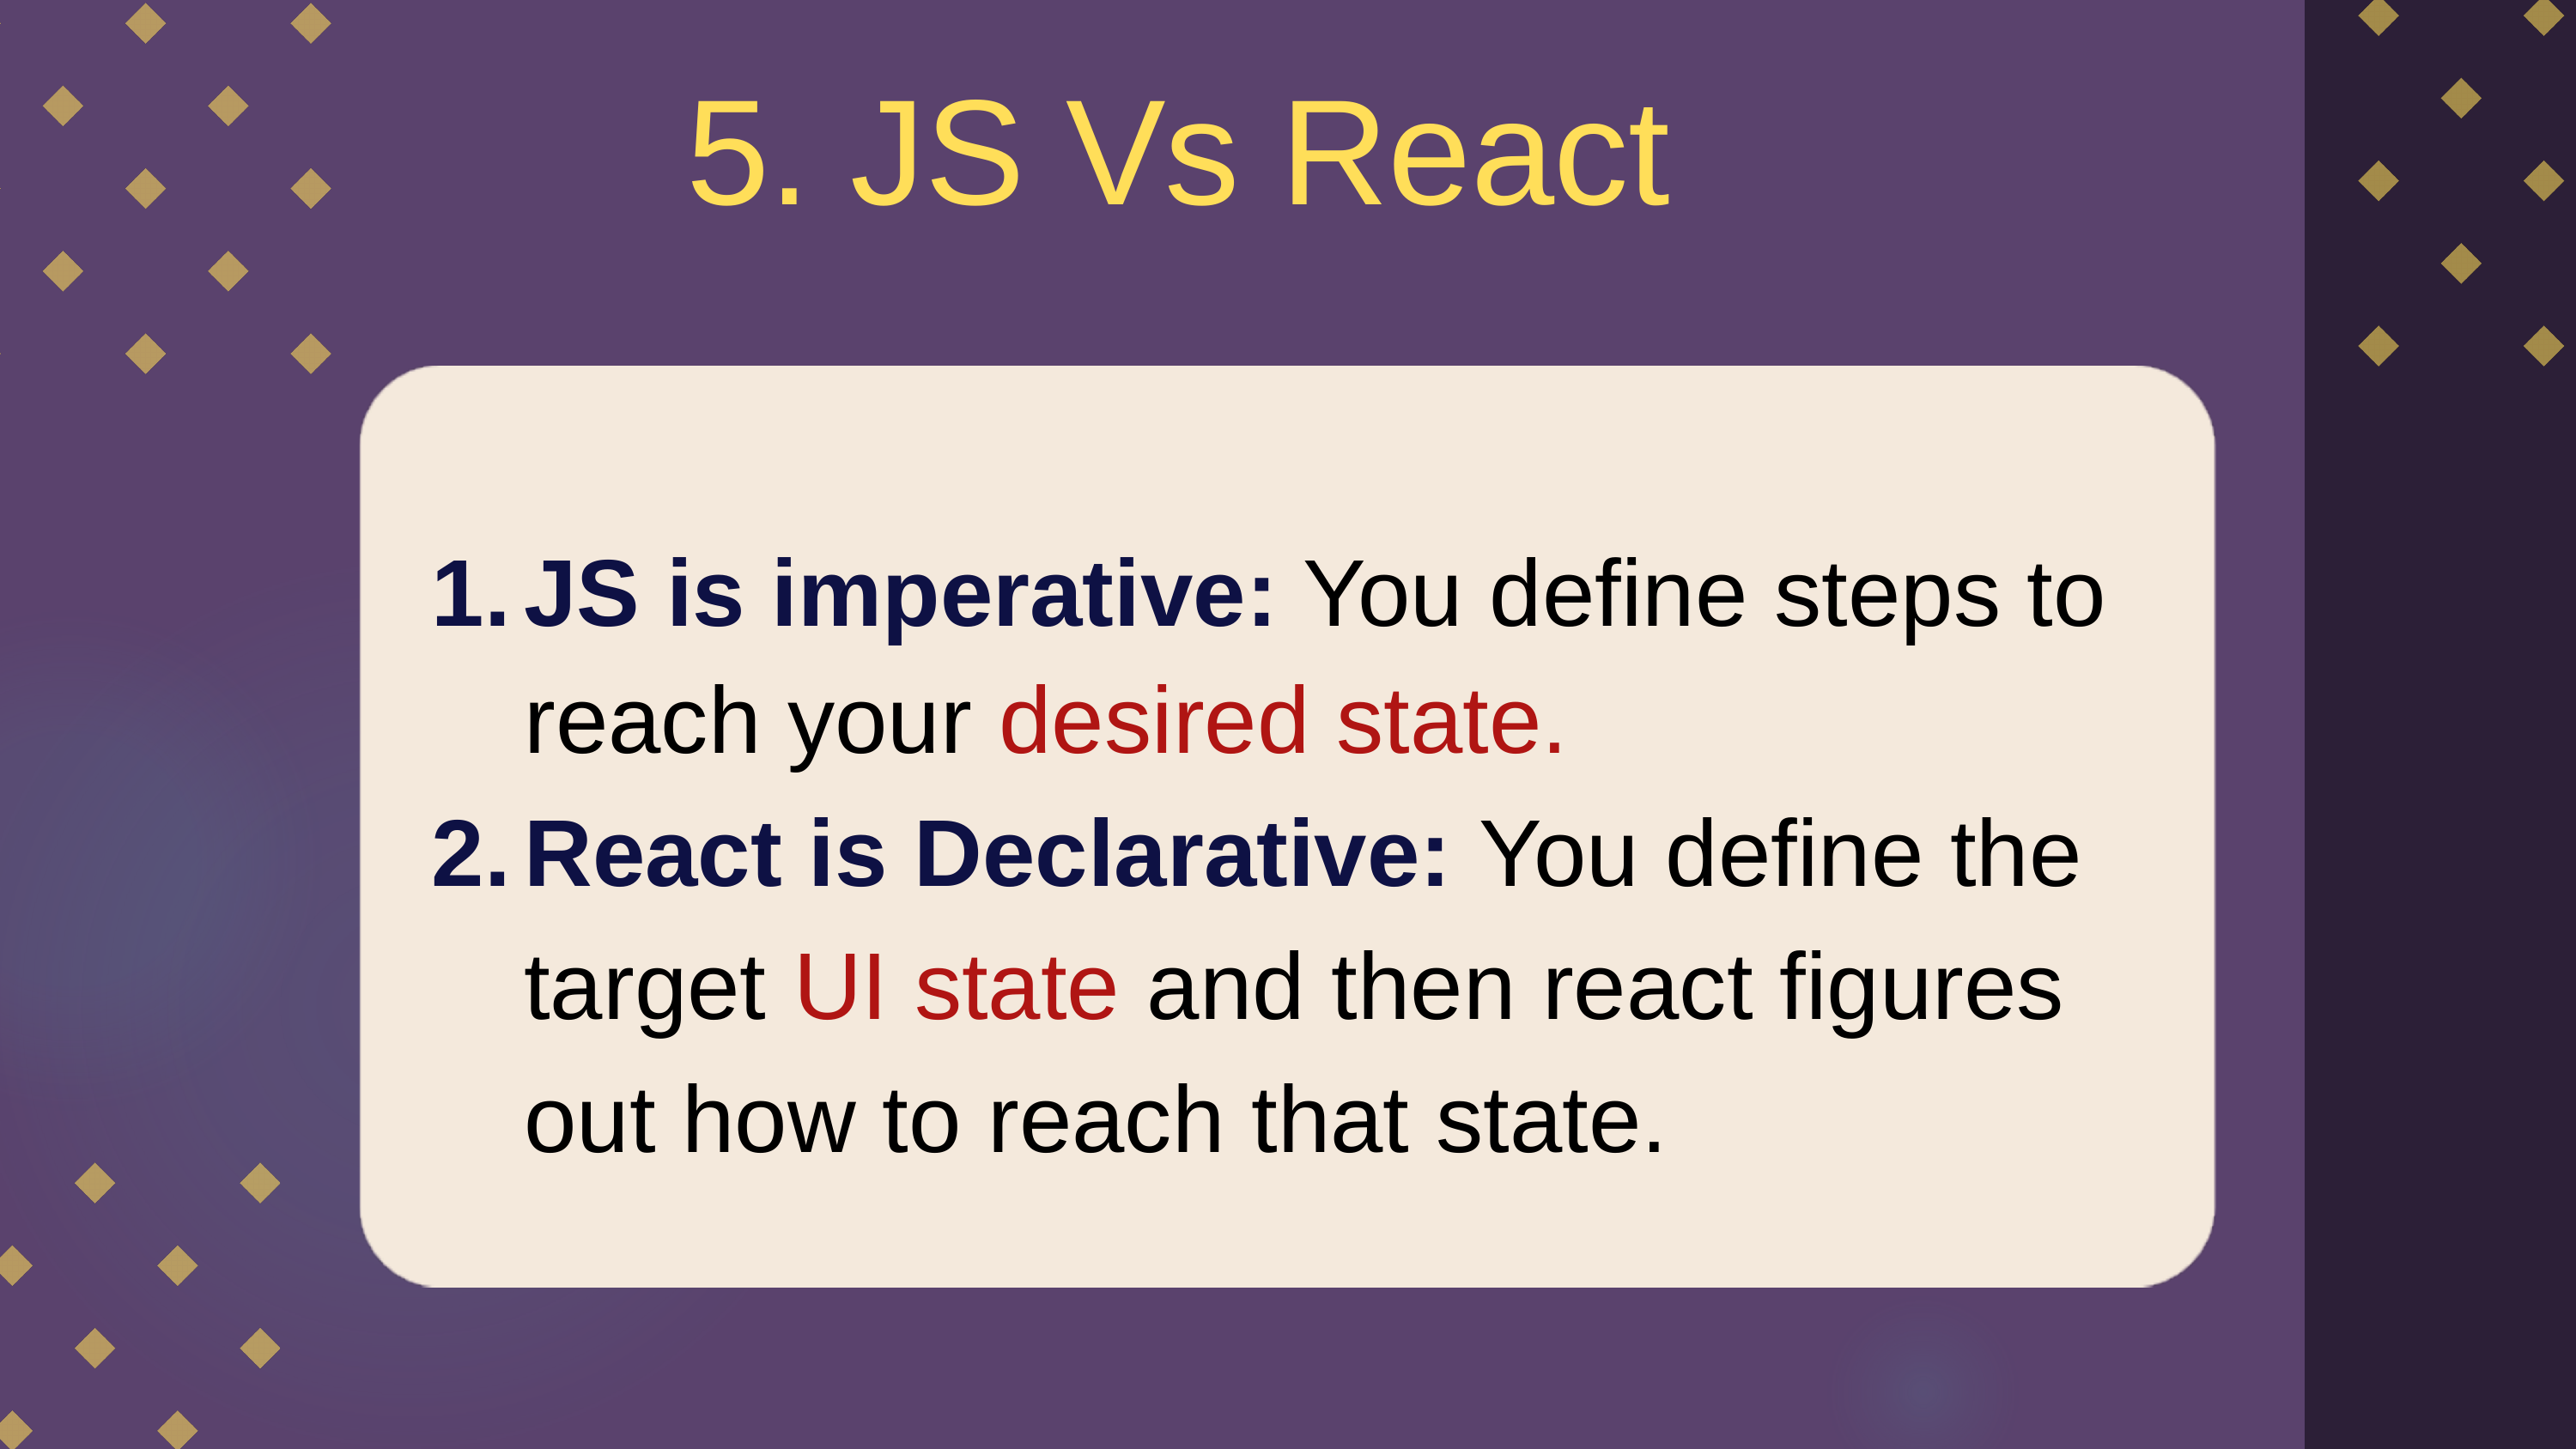

5. JS Vs React

JS is imperative: You define steps to reach your desired state.
React is Declarative: You define the target UI state and then react figures out how to reach that state.